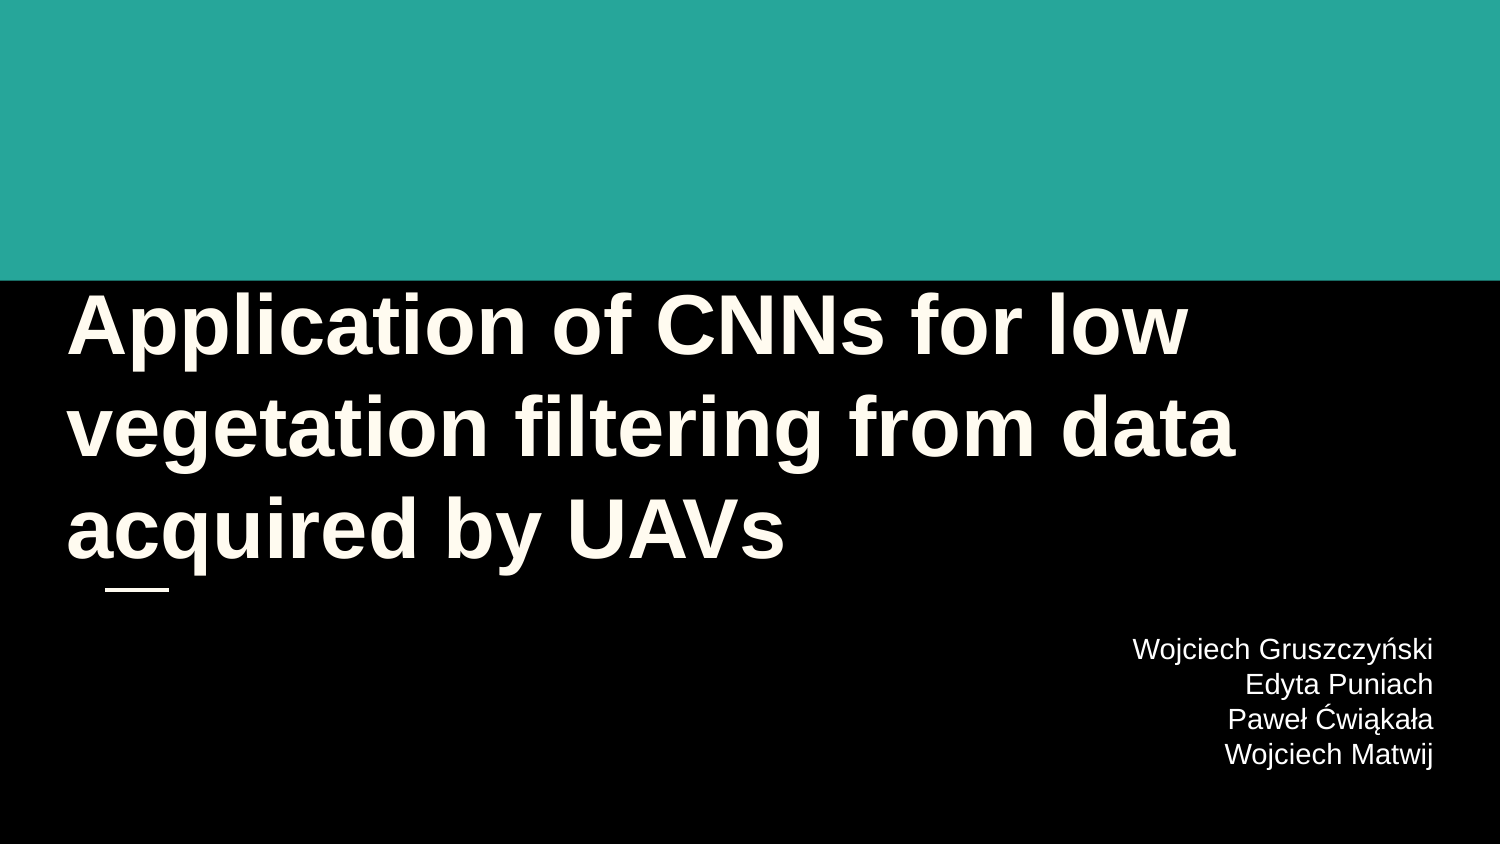

# Application of CNNs for low vegetation filtering from data acquired by UAVs
Wojciech Gruszczyński
 Edyta Puniach
 Paweł Ćwiąkała
 Wojciech Matwij